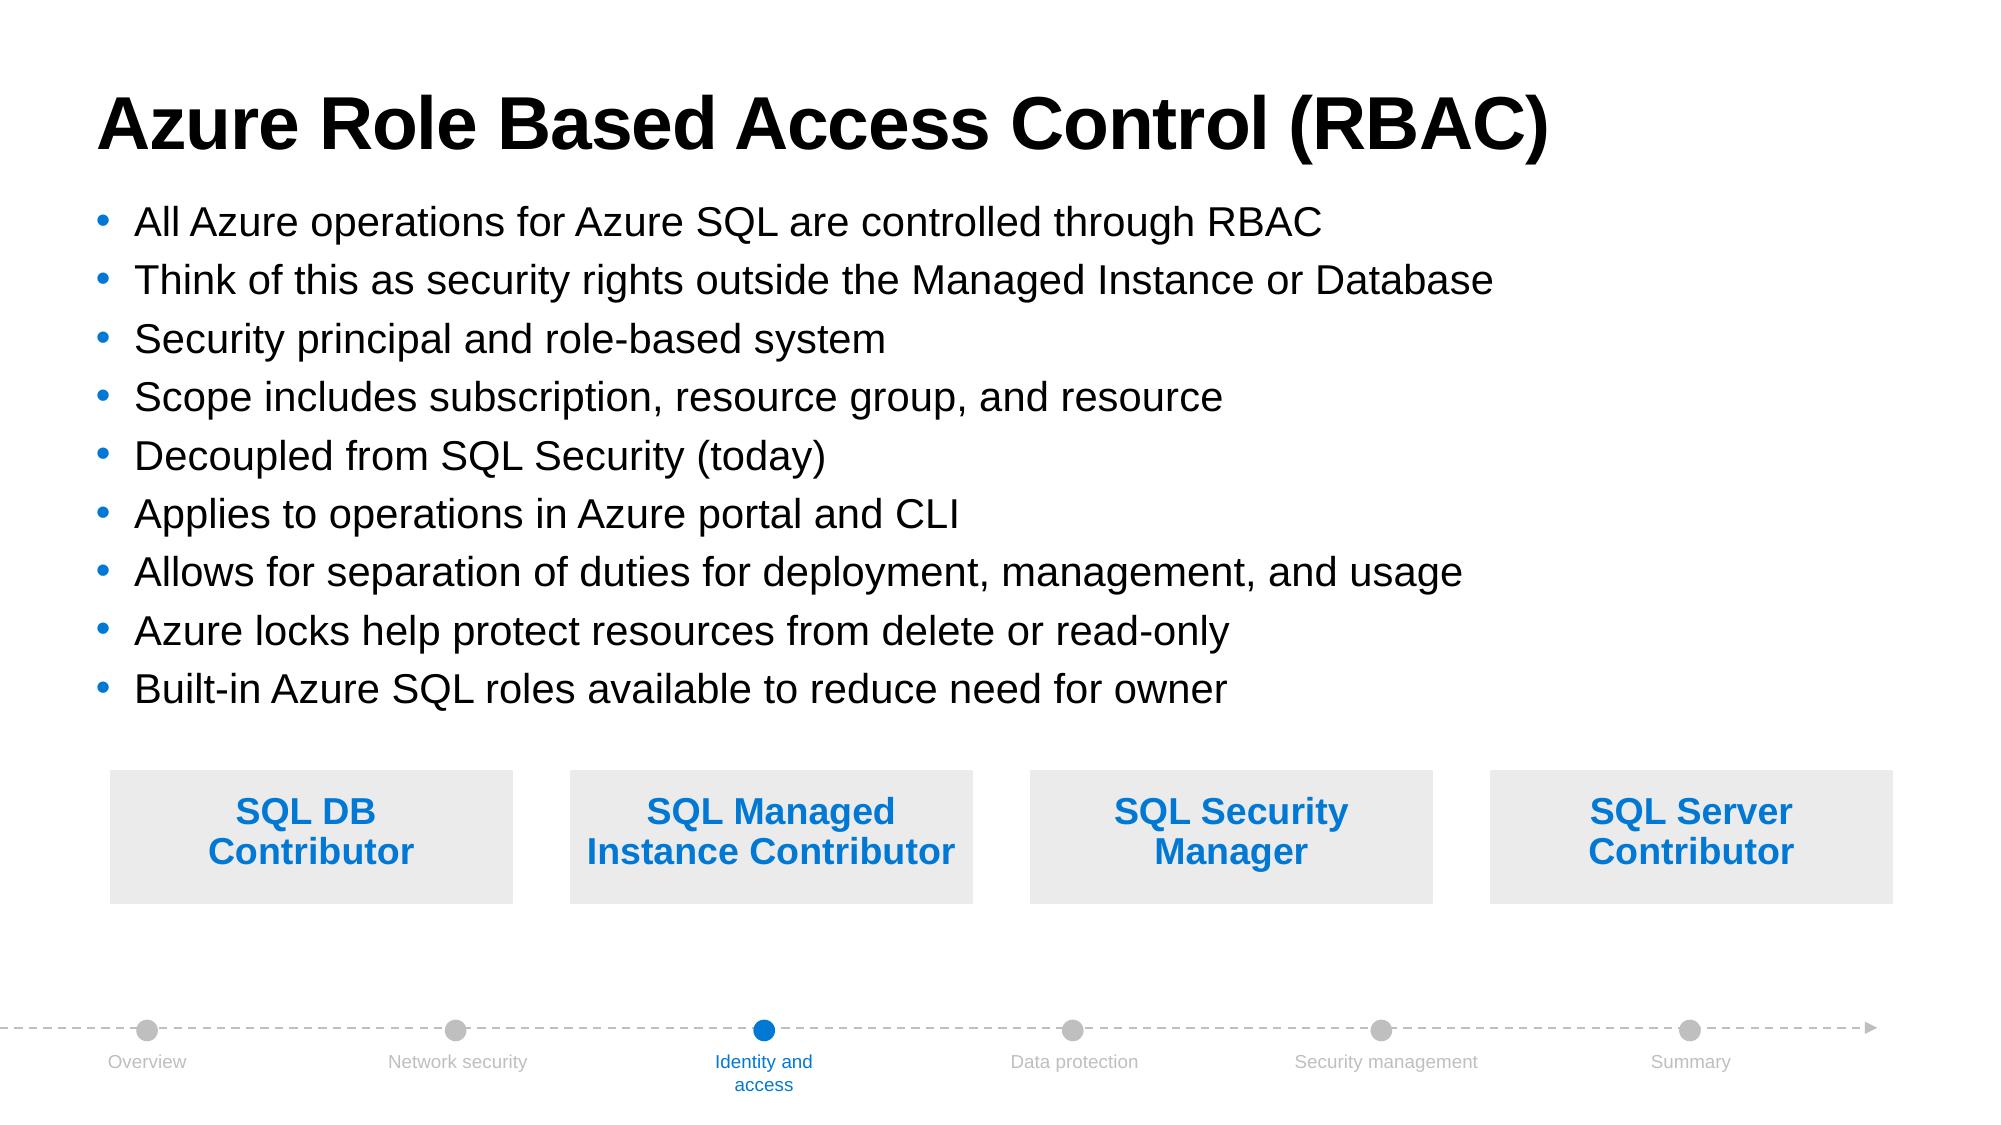

# Azure Role Based Access Control (RBAC)
All Azure operations for Azure SQL are controlled through RBAC
Think of this as security rights outside the Managed Instance or Database
Security principal and role-based system
Scope includes subscription, resource group, and resource
Decoupled from SQL Security (today)
Applies to operations in Azure portal and CLI
Allows for separation of duties for deployment, management, and usage
Azure locks help protect resources from delete or read-only
Built-in Azure SQL roles available to reduce need for owner
SQL DB
Contributor
SQL Managed Instance Contributor
SQL Security Manager
SQL Server Contributor

Network security
Identity and access
Data protection
Security management
Summary
Overview